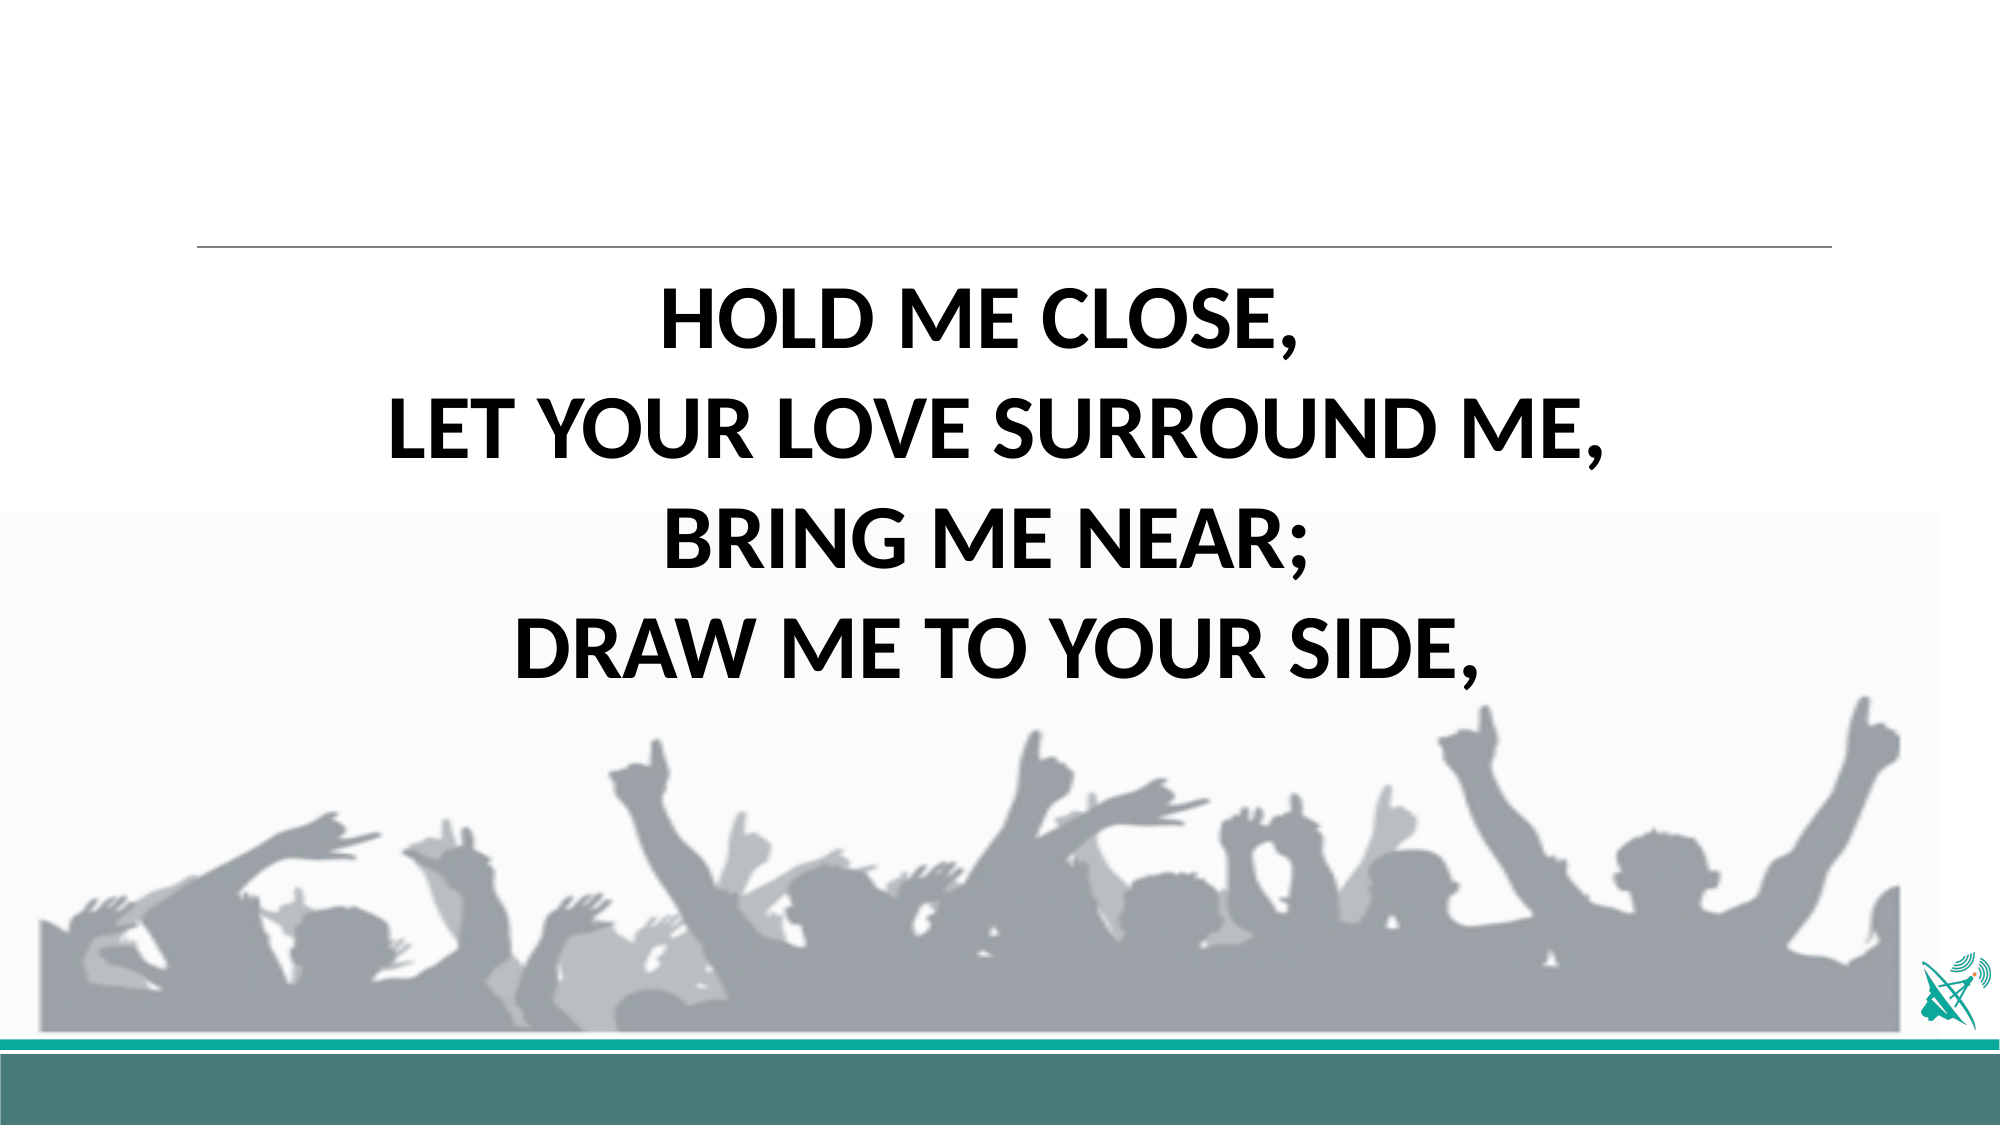

HOLD ME CLOSE,
LET YOUR LOVE SURROUND ME,
BRING ME NEAR;
DRAW ME TO YOUR SIDE,